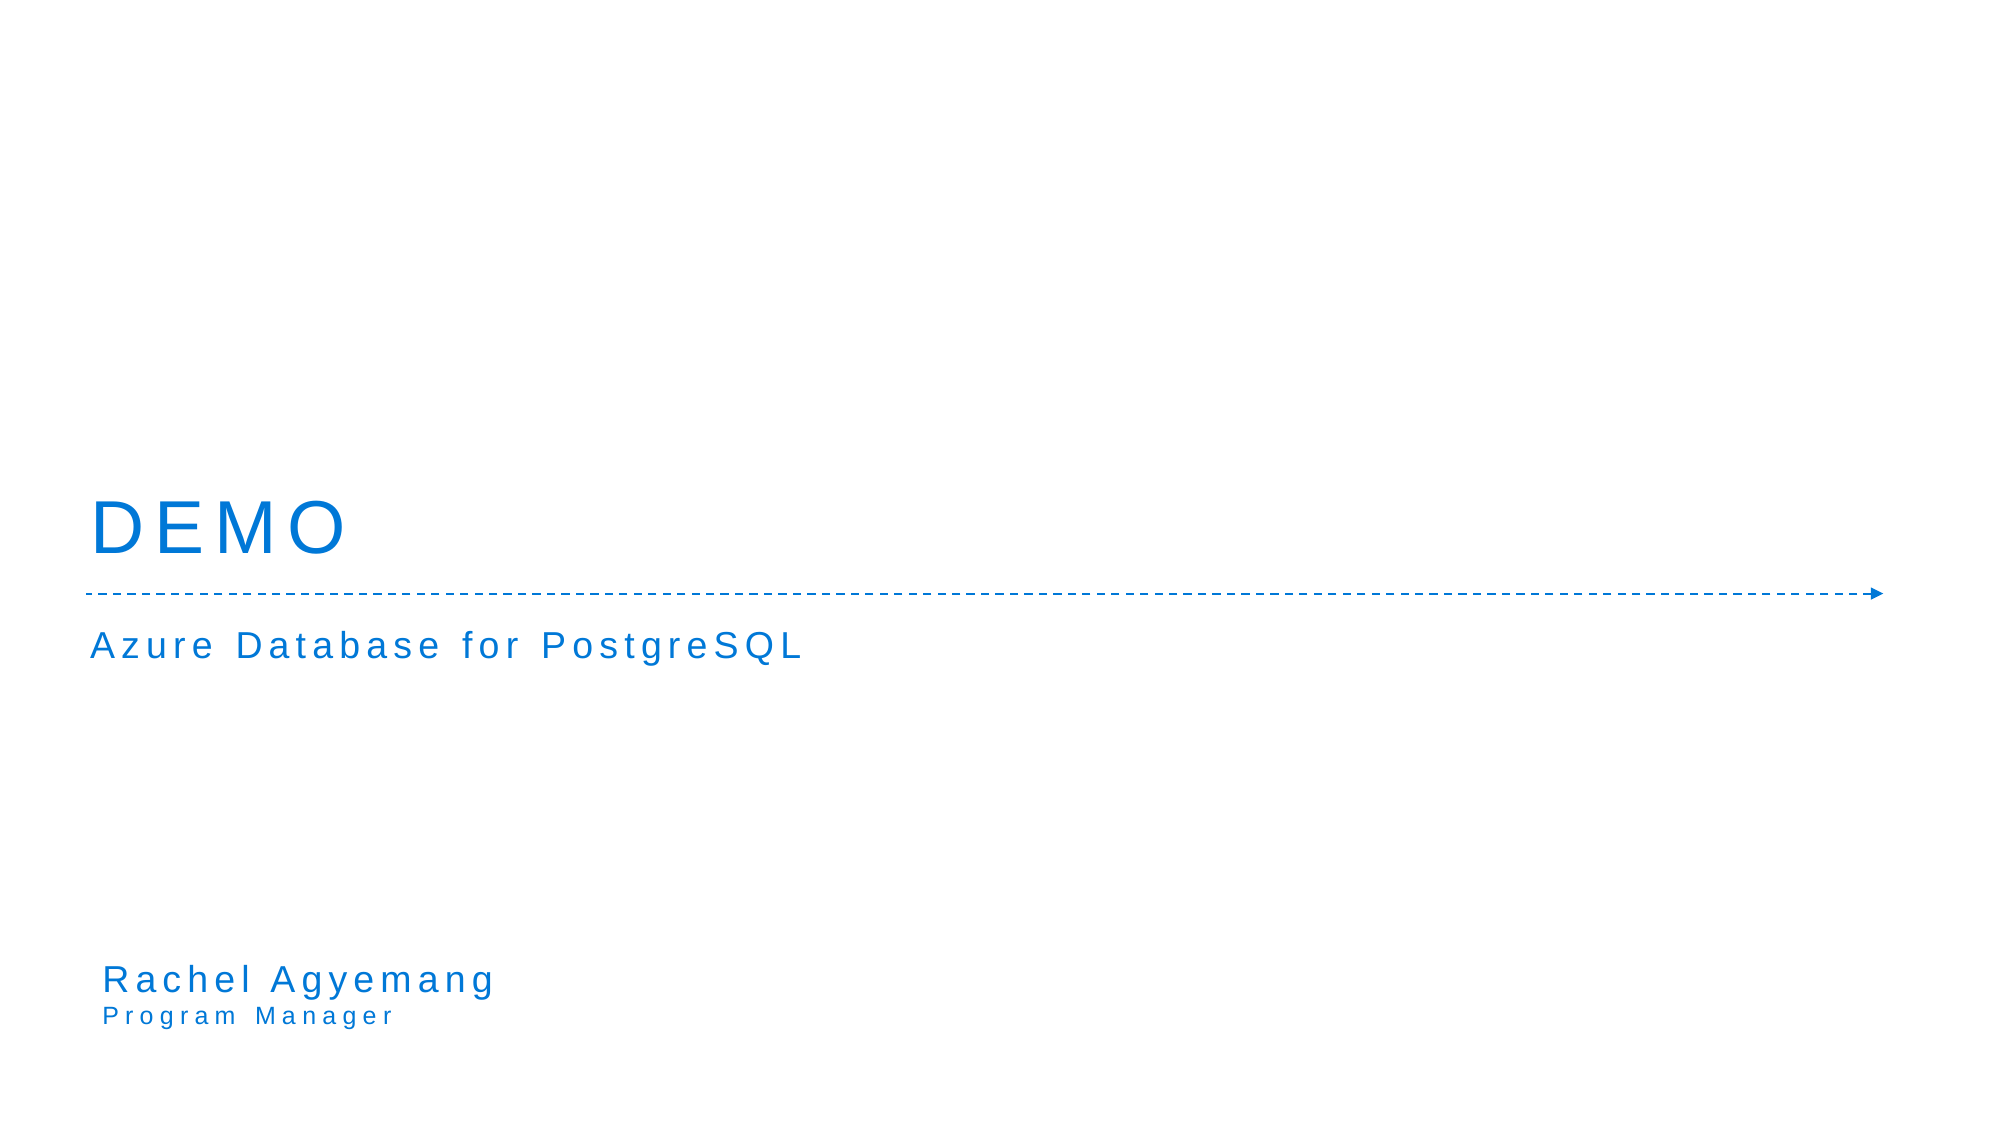

DEMO
Azure Database for PostgreSQL
Rachel Agyemang
Program Manager